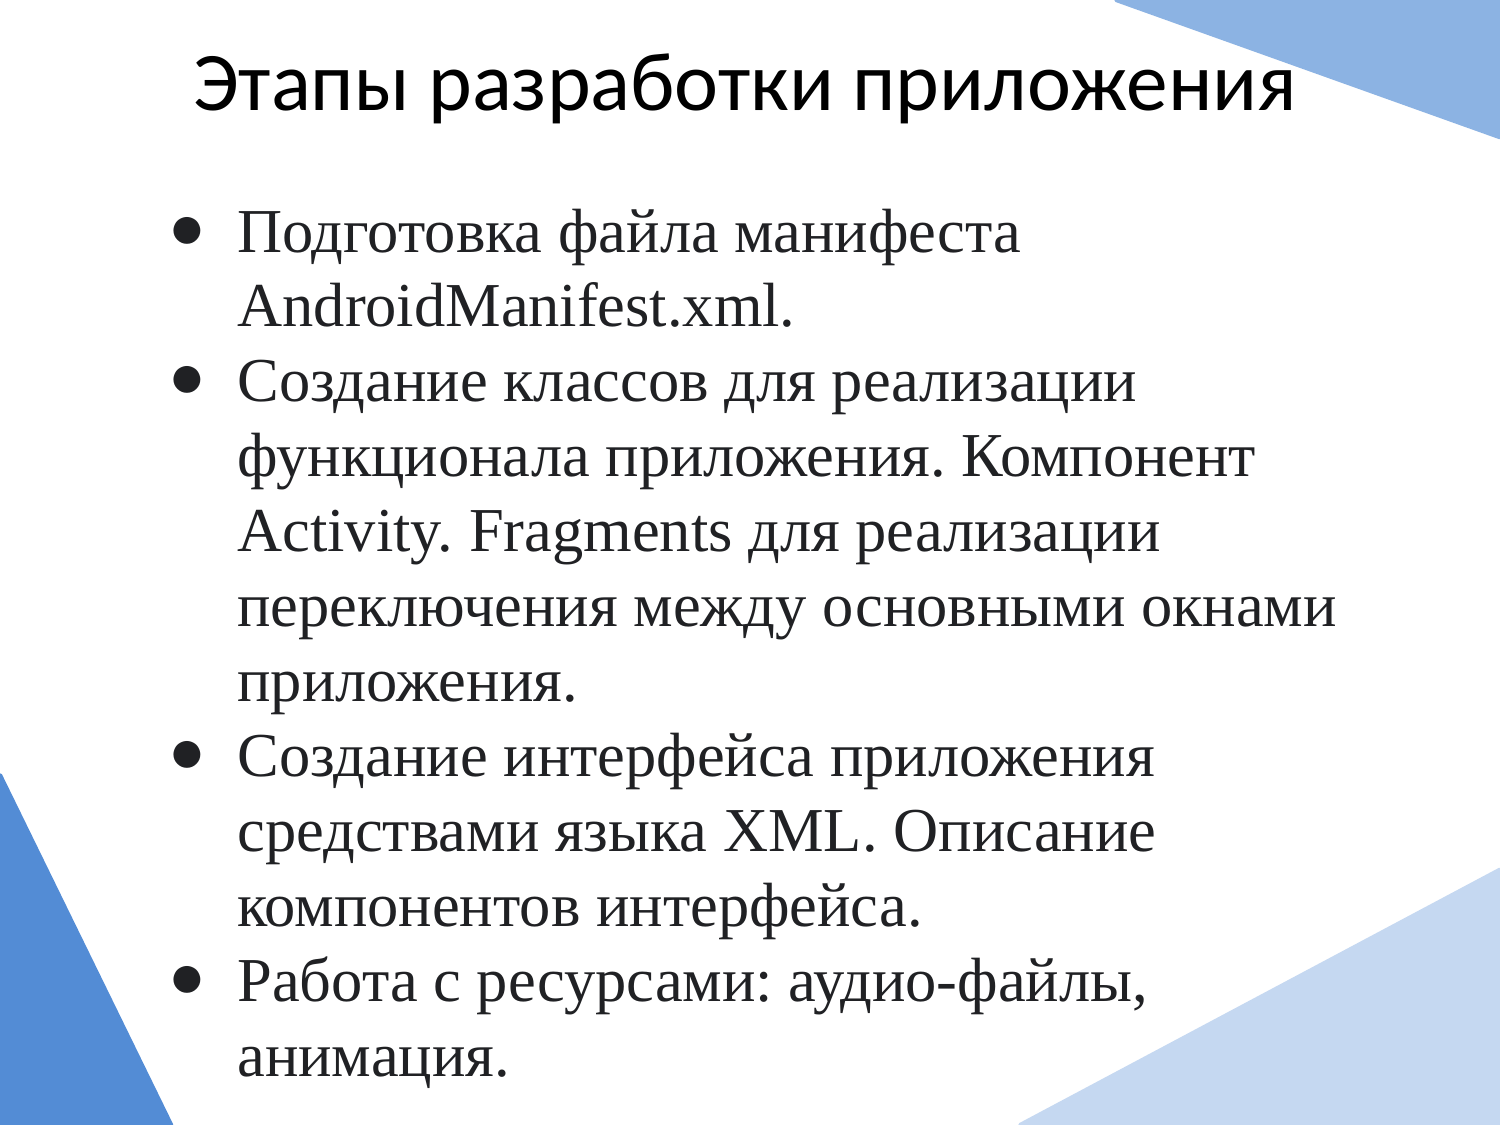

Этапы разработки приложения
Подготовка файла манифеста AndroidManifest.xml.
Создание классов для реализации функционала приложения. Компонент Activity. Fragments для реализации переключения между основными окнами приложения.
Создание интерфейса приложения средствами языка XML. Описание компонентов интерфейса.
Работа с ресурсами: аудио-файлы, анимация.